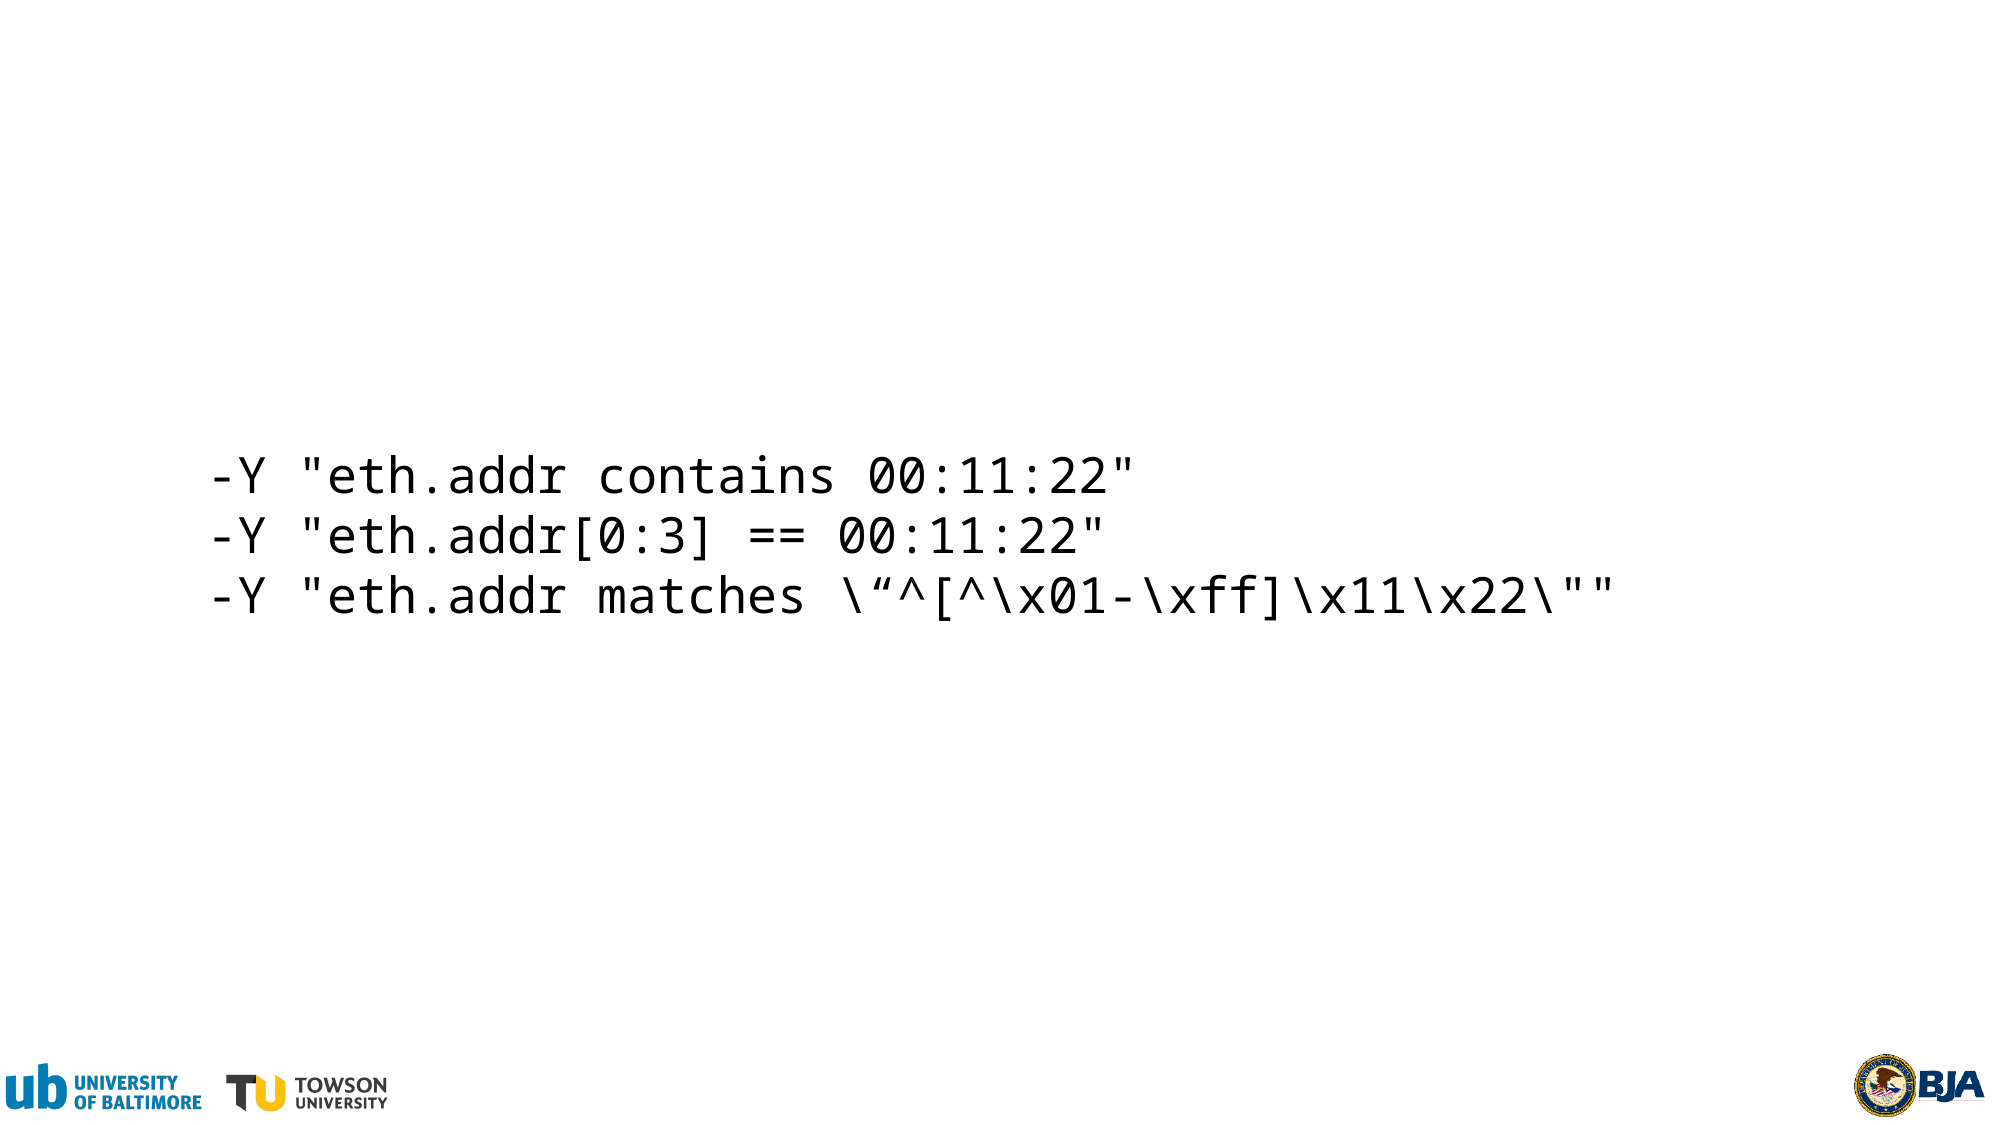

-Y "eth.addr contains 00:11:22"
-Y "eth.addr[0:3] == 00:11:22"
-Y "eth.addr matches \“^[^\x01-\xff]\x11\x22\""